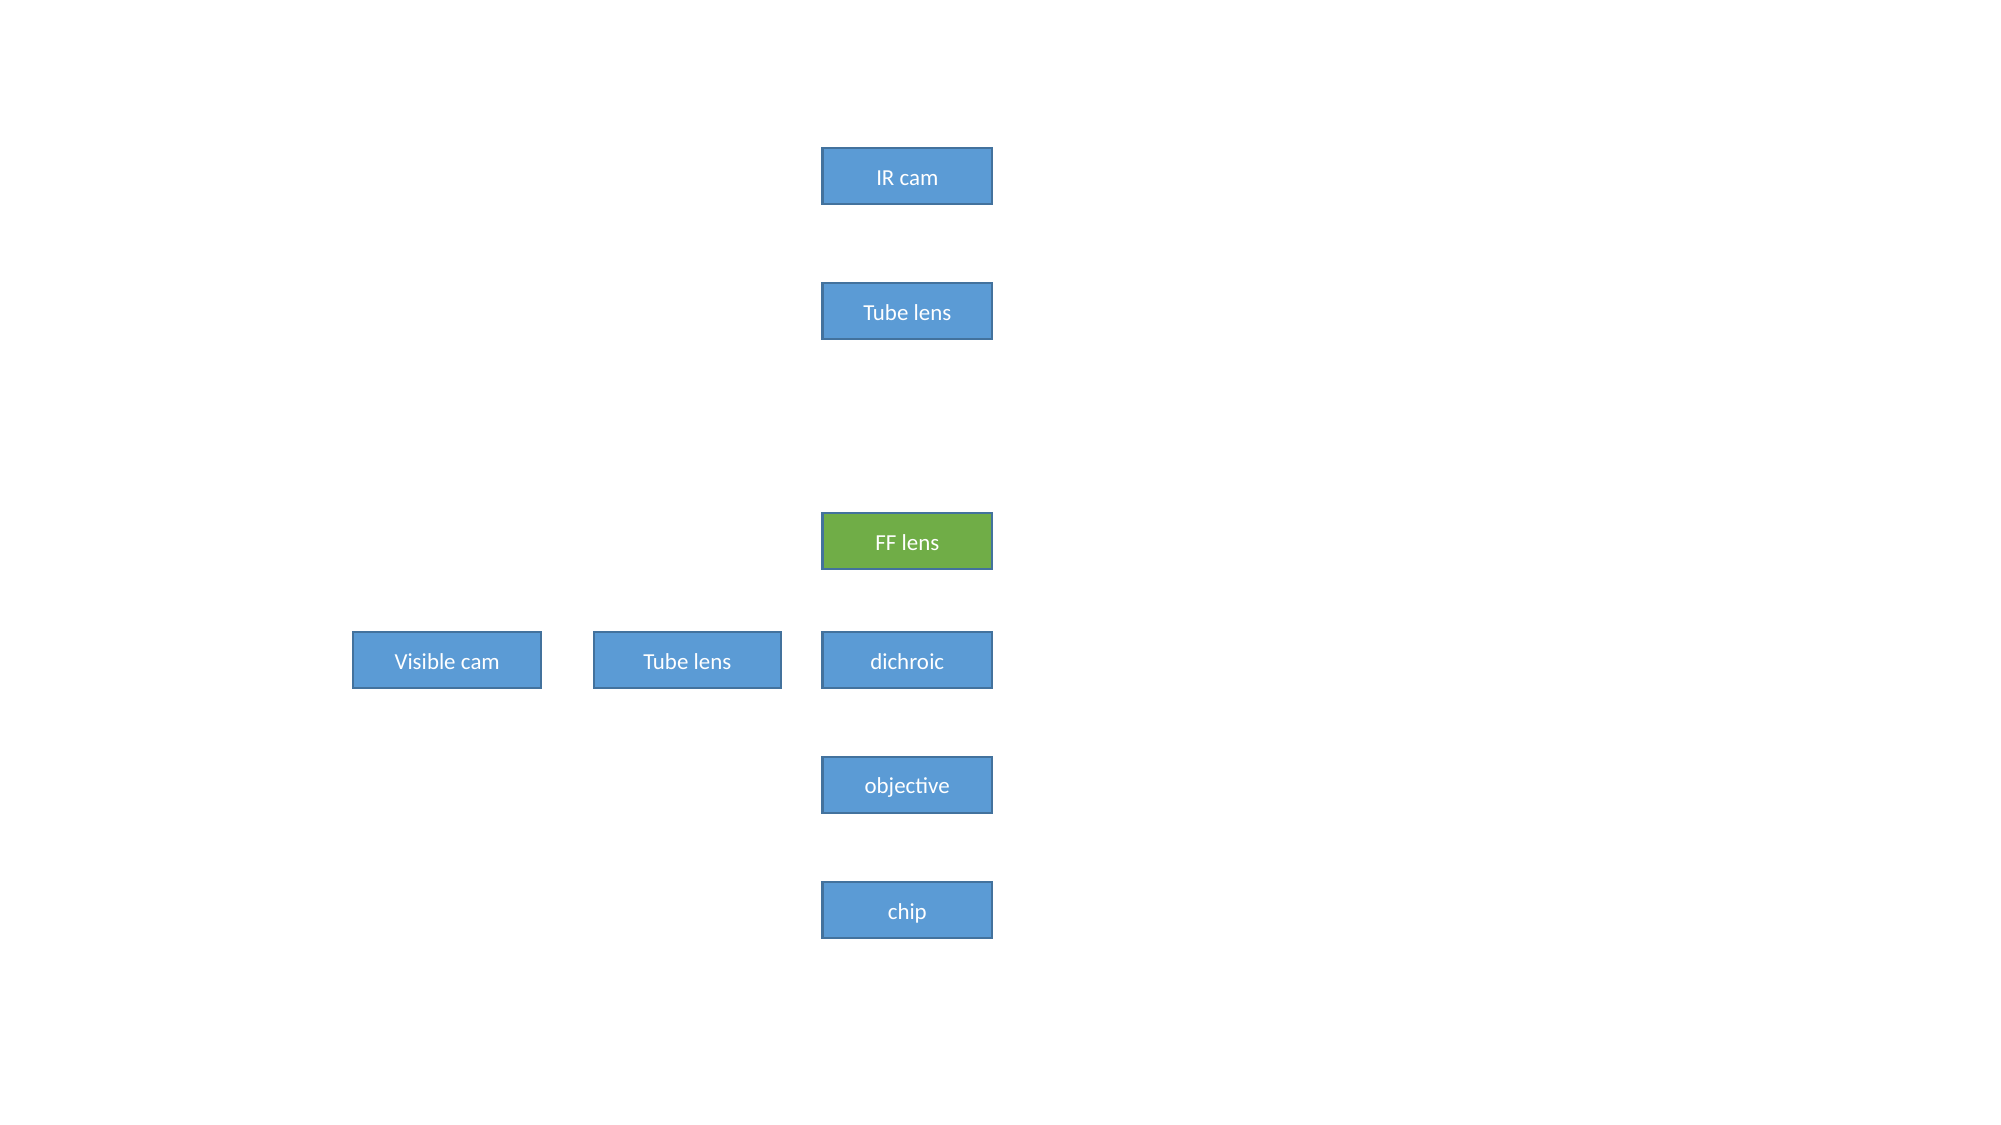

IR cam
Tube lens
FF lens
Visible cam
Tube lens
dichroic
objective
chip